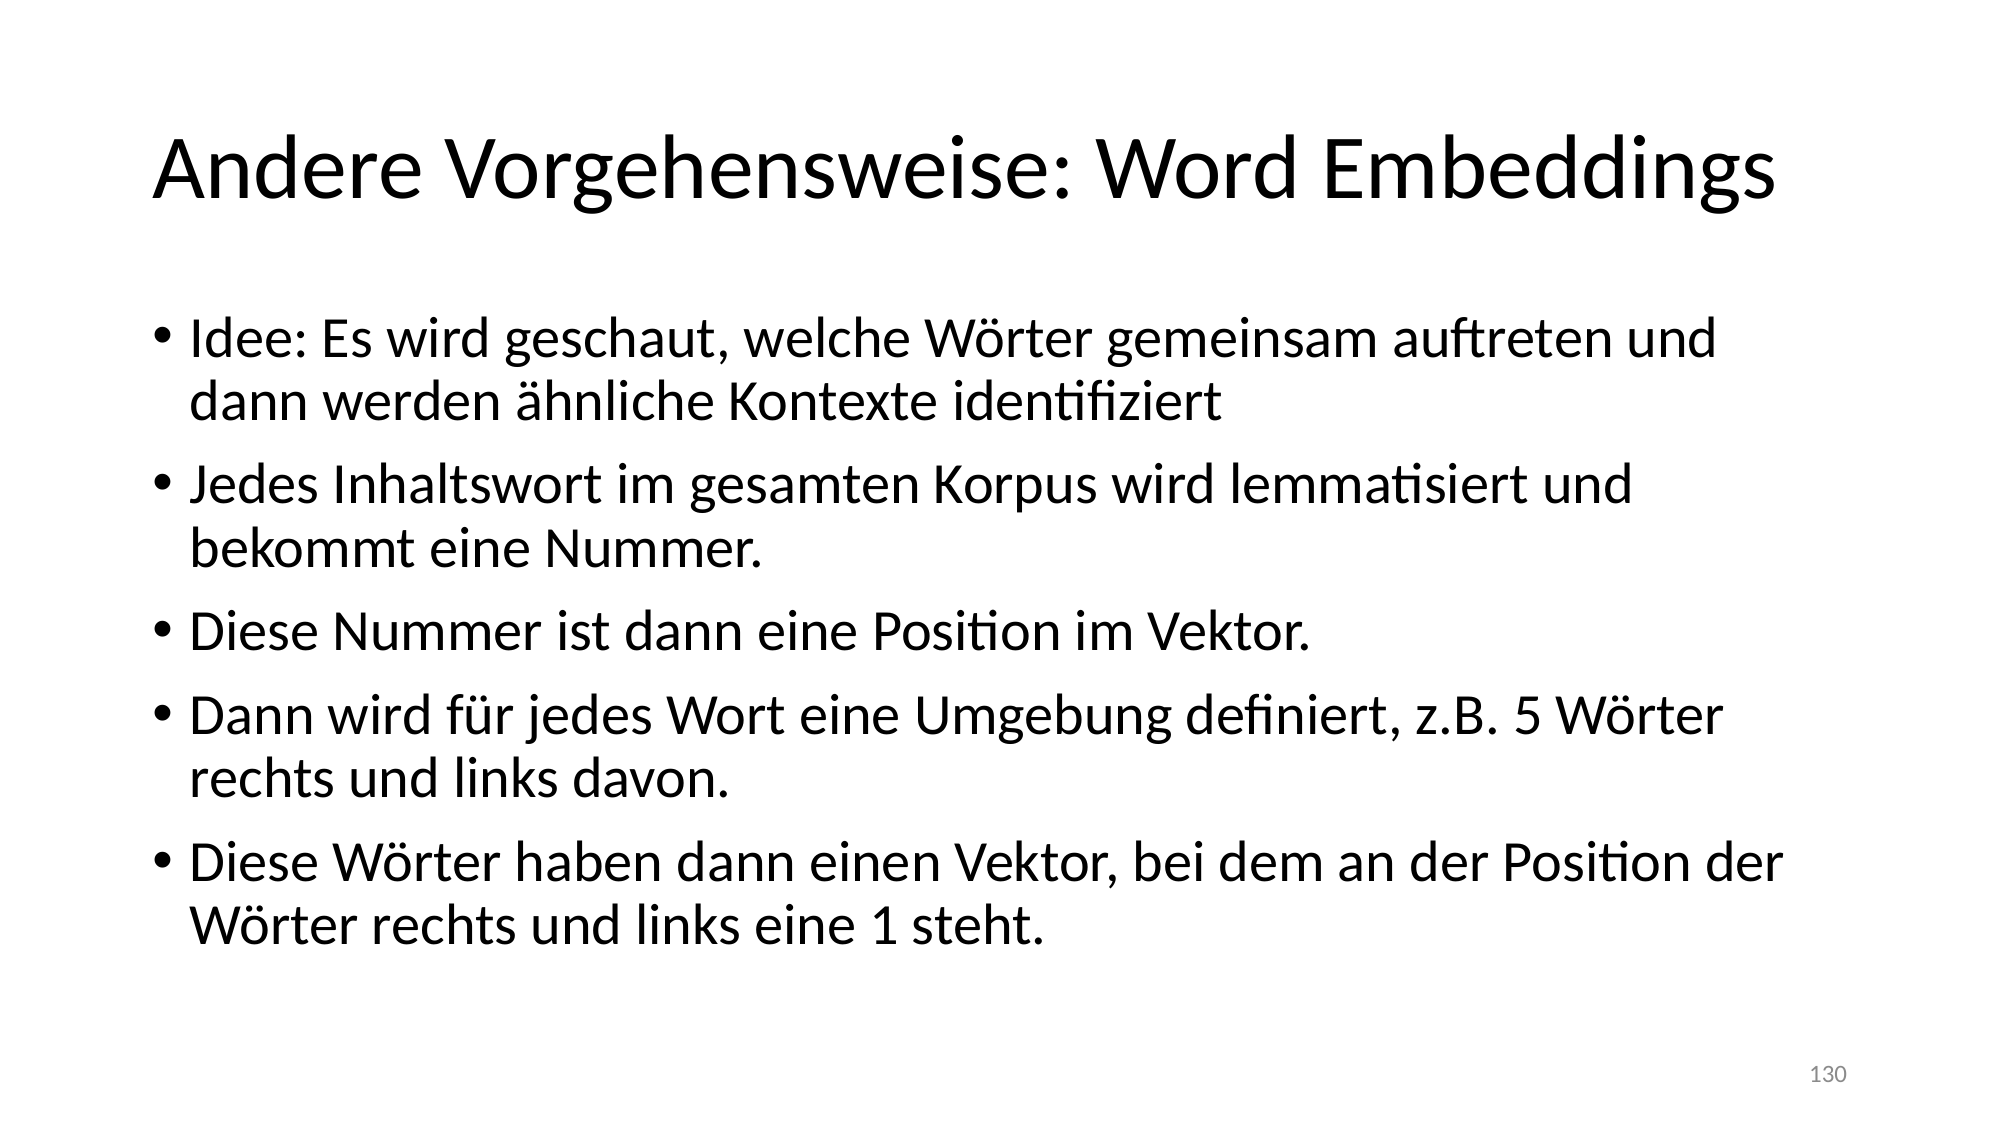

# Andere Vorgehensweise: Word Embeddings
Idee: Es wird geschaut, welche Wörter gemeinsam auftreten und dann werden ähnliche Kontexte identifiziert
Jedes Inhaltswort im gesamten Korpus wird lemmatisiert und bekommt eine Nummer.
Diese Nummer ist dann eine Position im Vektor.
Dann wird für jedes Wort eine Umgebung definiert, z.B. 5 Wörter rechts und links davon.
Diese Wörter haben dann einen Vektor, bei dem an der Position der Wörter rechts und links eine 1 steht.
130